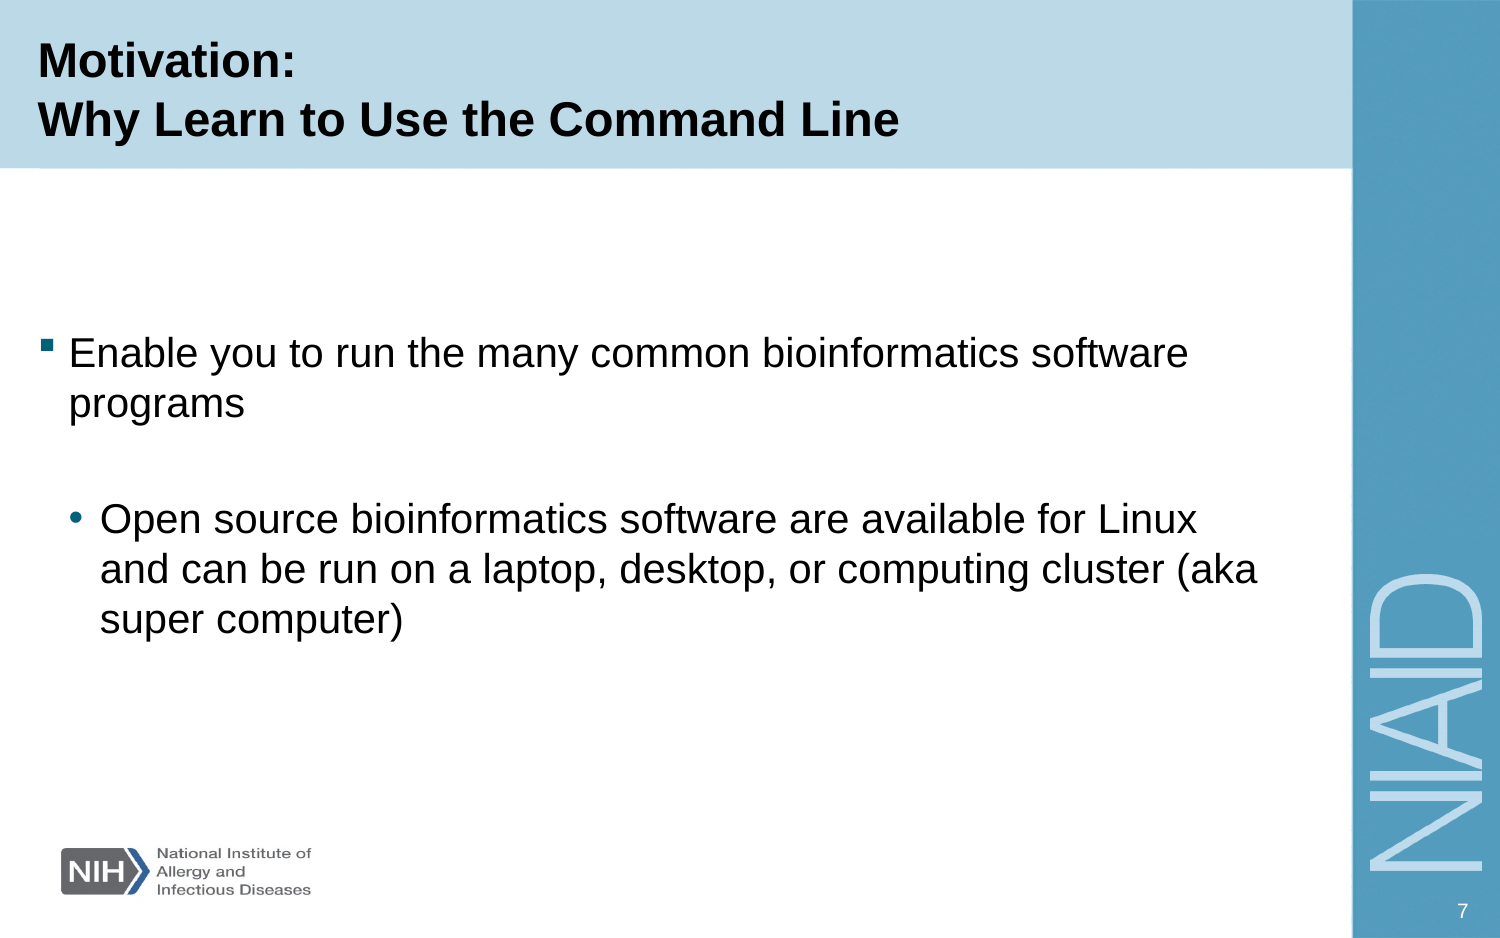

# Motivation: Why Learn to Use the Command Line

Enable you to run the many common bioinformatics software programs

Open source bioinformatics software are available for Linux and can be run on a laptop, desktop, or computing cluster (aka super computer)
7